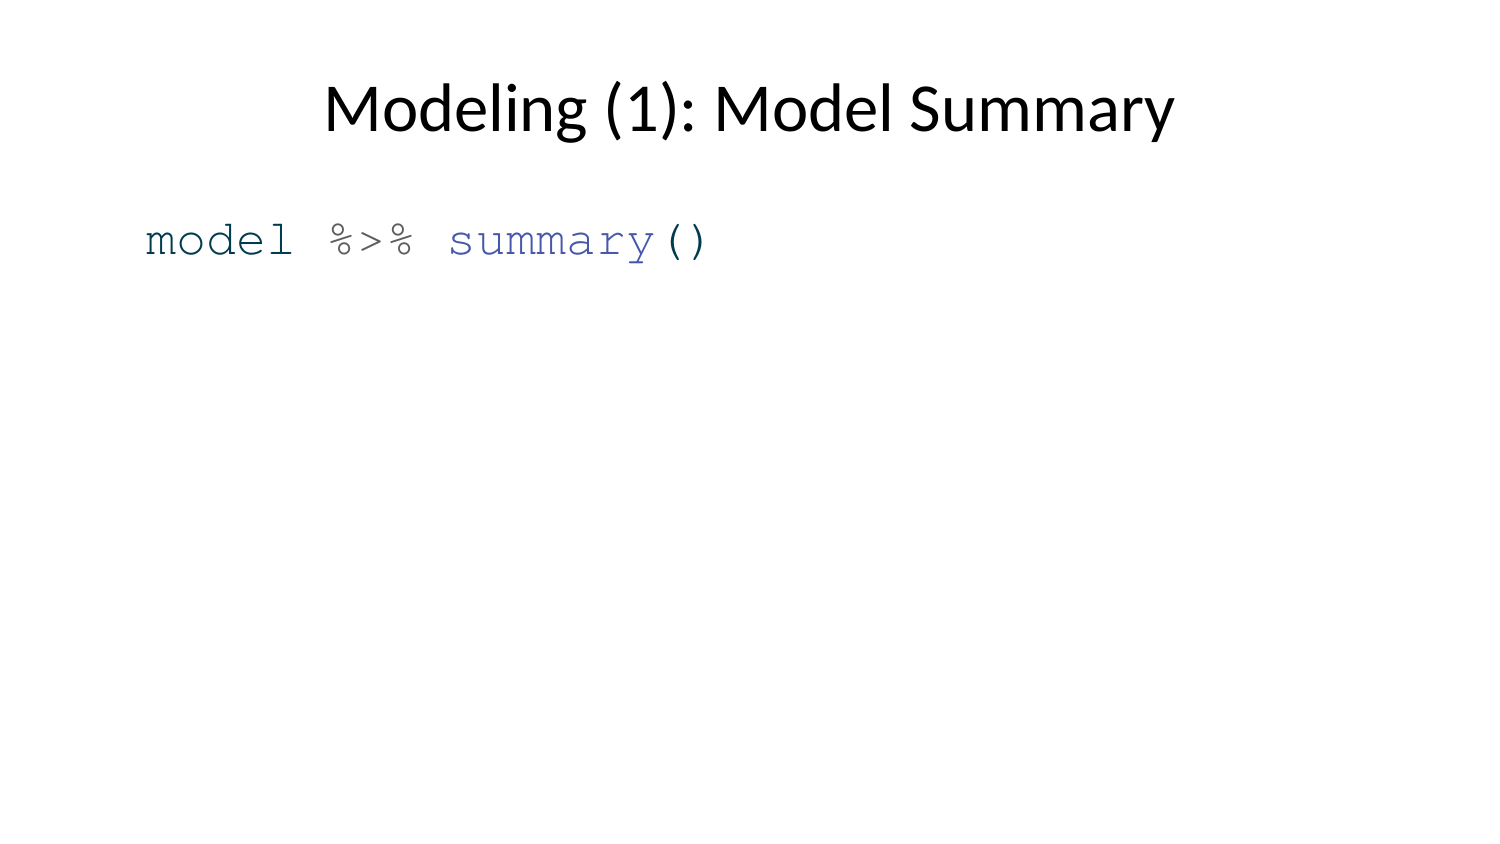

# Modeling (1): Model Summary
model %>% summary()